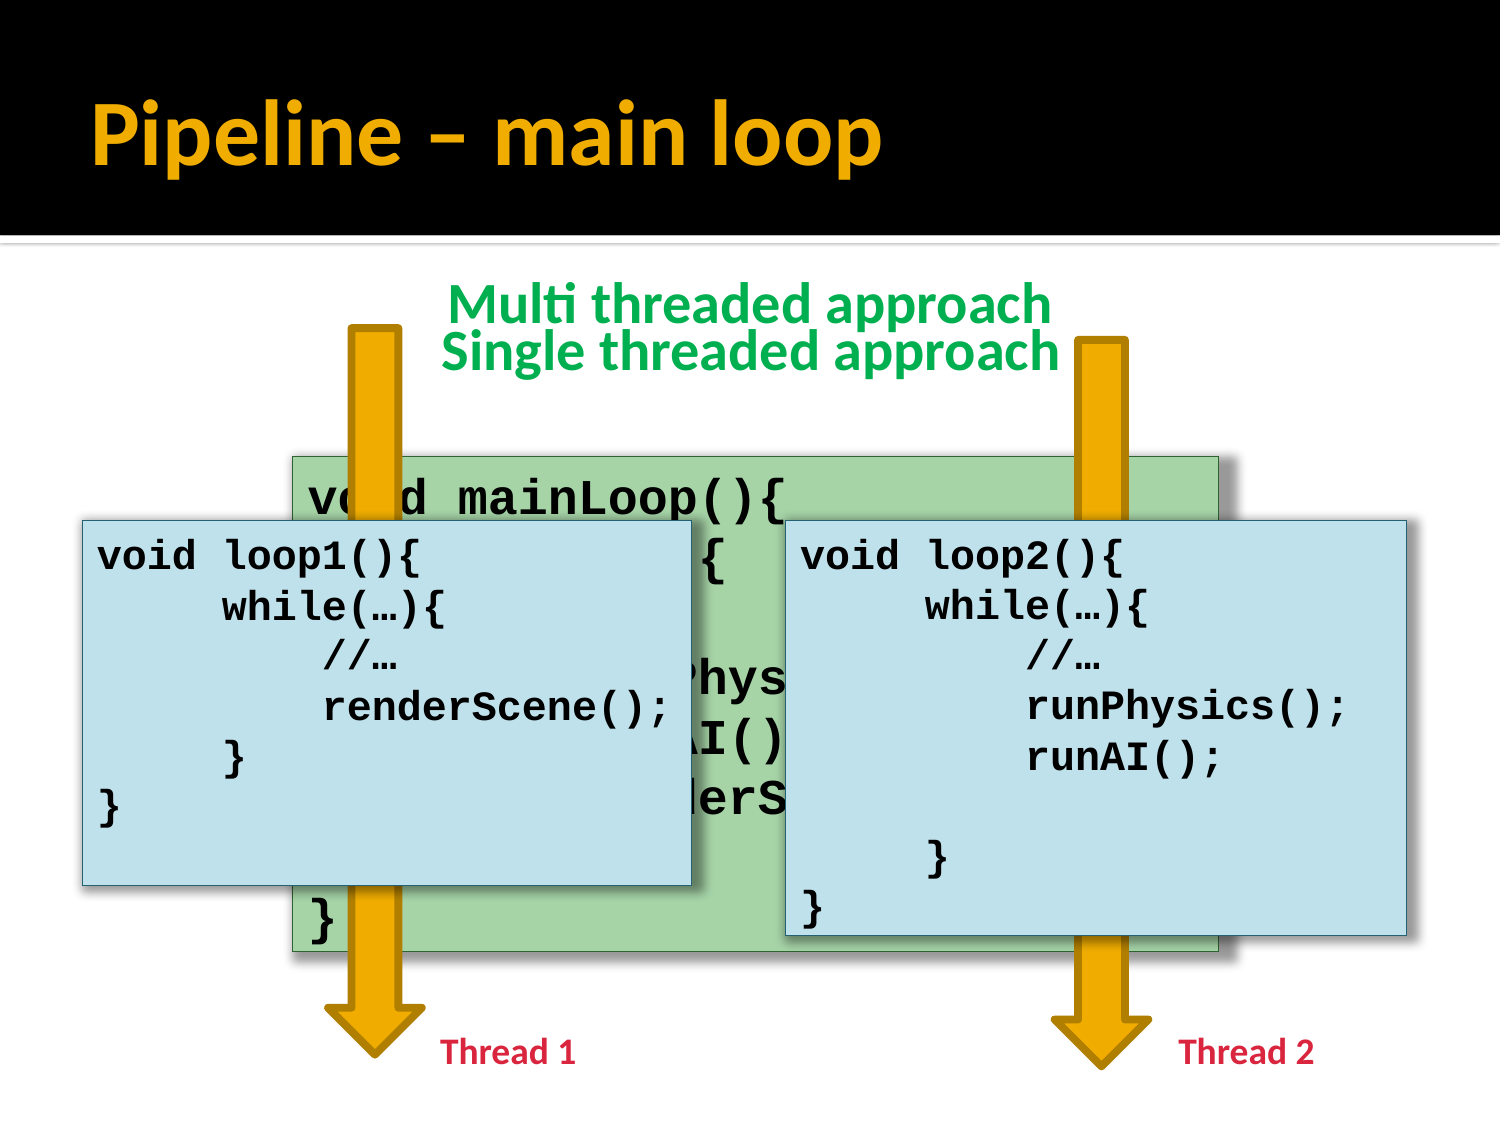

# Pipeline – main loop
Multi threaded approach

void loop2(){
     while(…){
         //…
         runPhysics();
         runAI();
     }
}
void loop1(){
     while(…){
         //…
         renderScene();
     }
}

Thread 1
Thread 2
Single threaded approach
void mainLoop(){
     while(…){
         //…
         runPhysics();
         runAI();
         renderScene();
     }
}